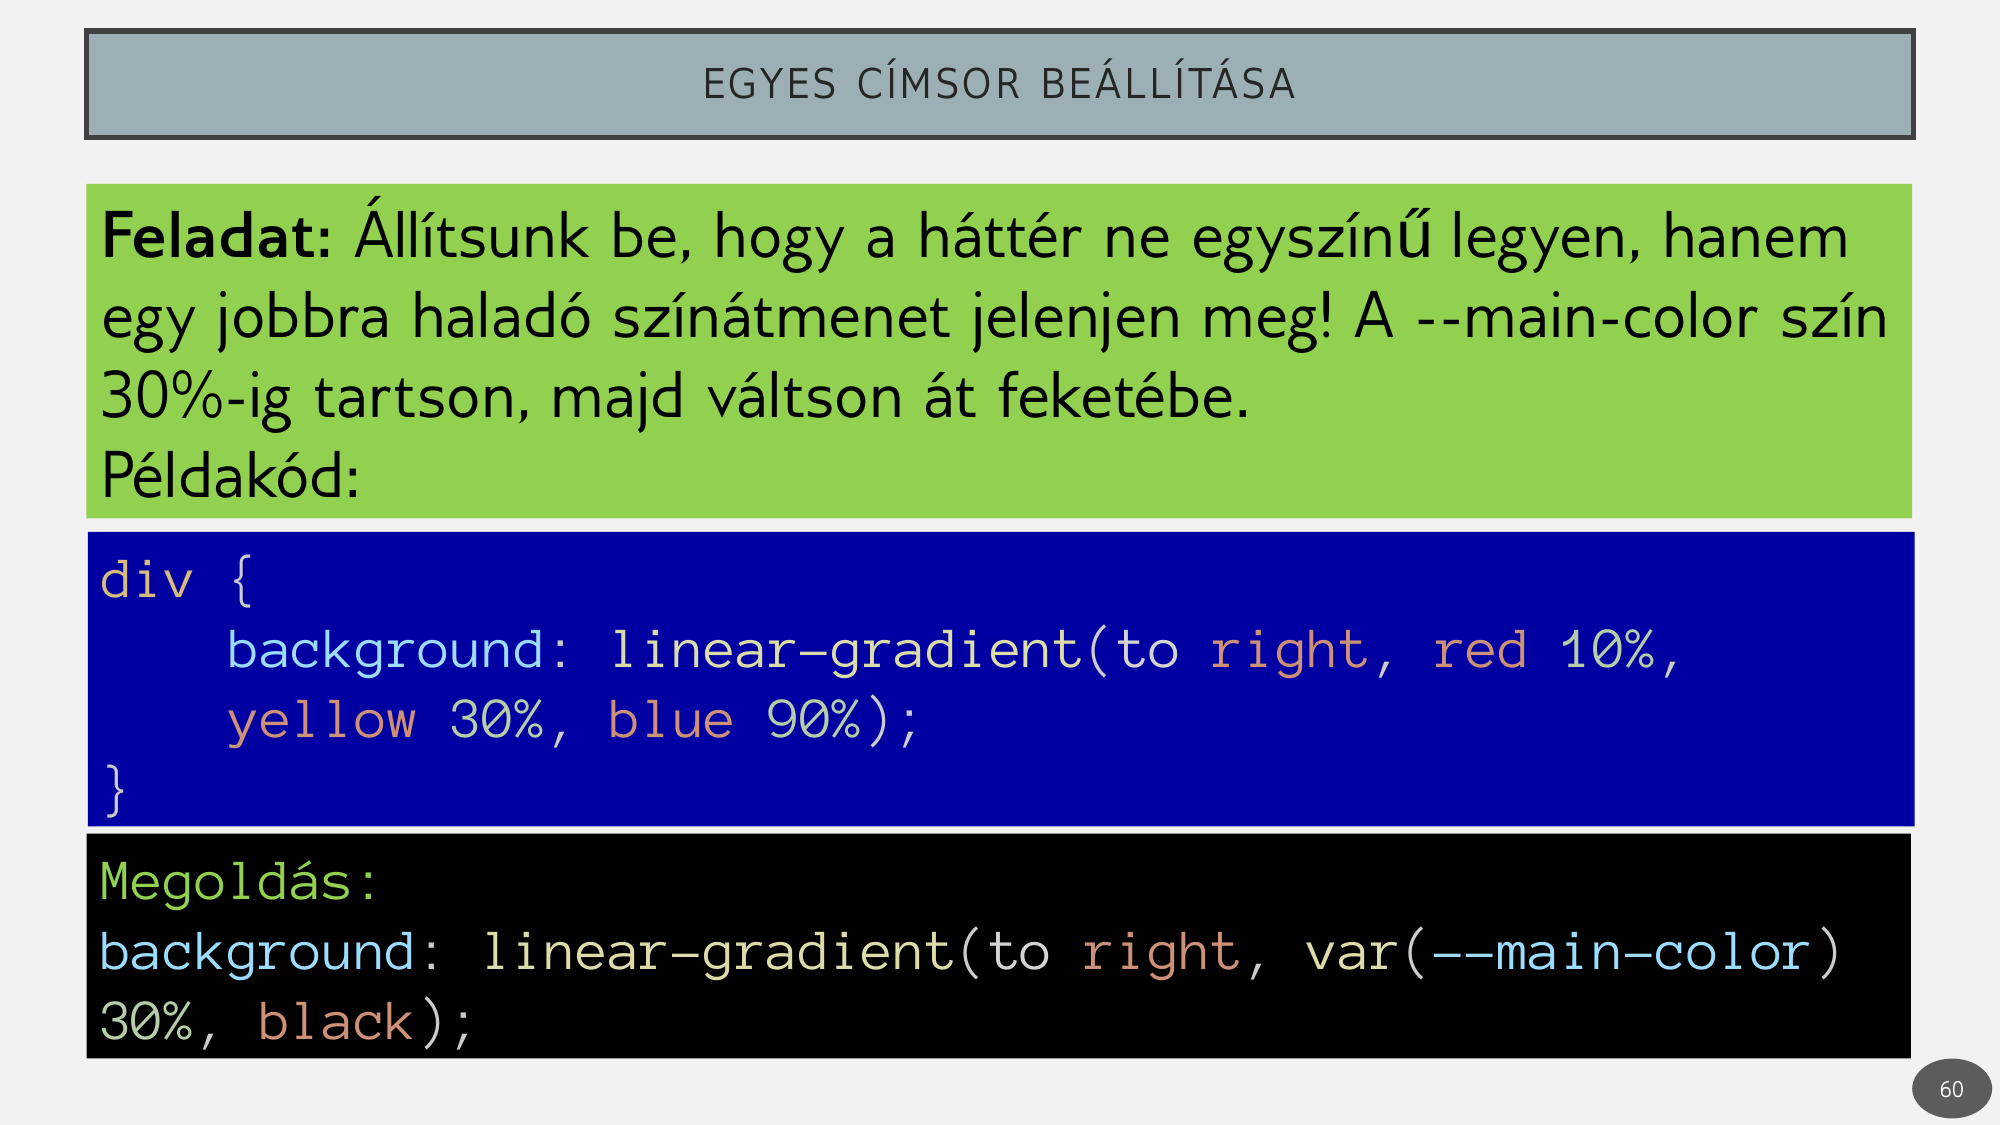

# Egyes címsor beállítása
Feladat: Állítsunk be, hogy a háttér ne egyszínű legyen, hanem egy jobbra haladó színátmenet jelenjen meg! A --main-color szín 30%-ig tartson, majd váltson át feketébe.
Példakód:
div {
    background: linear-gradient(to right, red 10%,
    yellow 30%, blue 90%);
}
Megoldás:
background: linear-gradient(to right, var(--main-color) 30%, black);
60